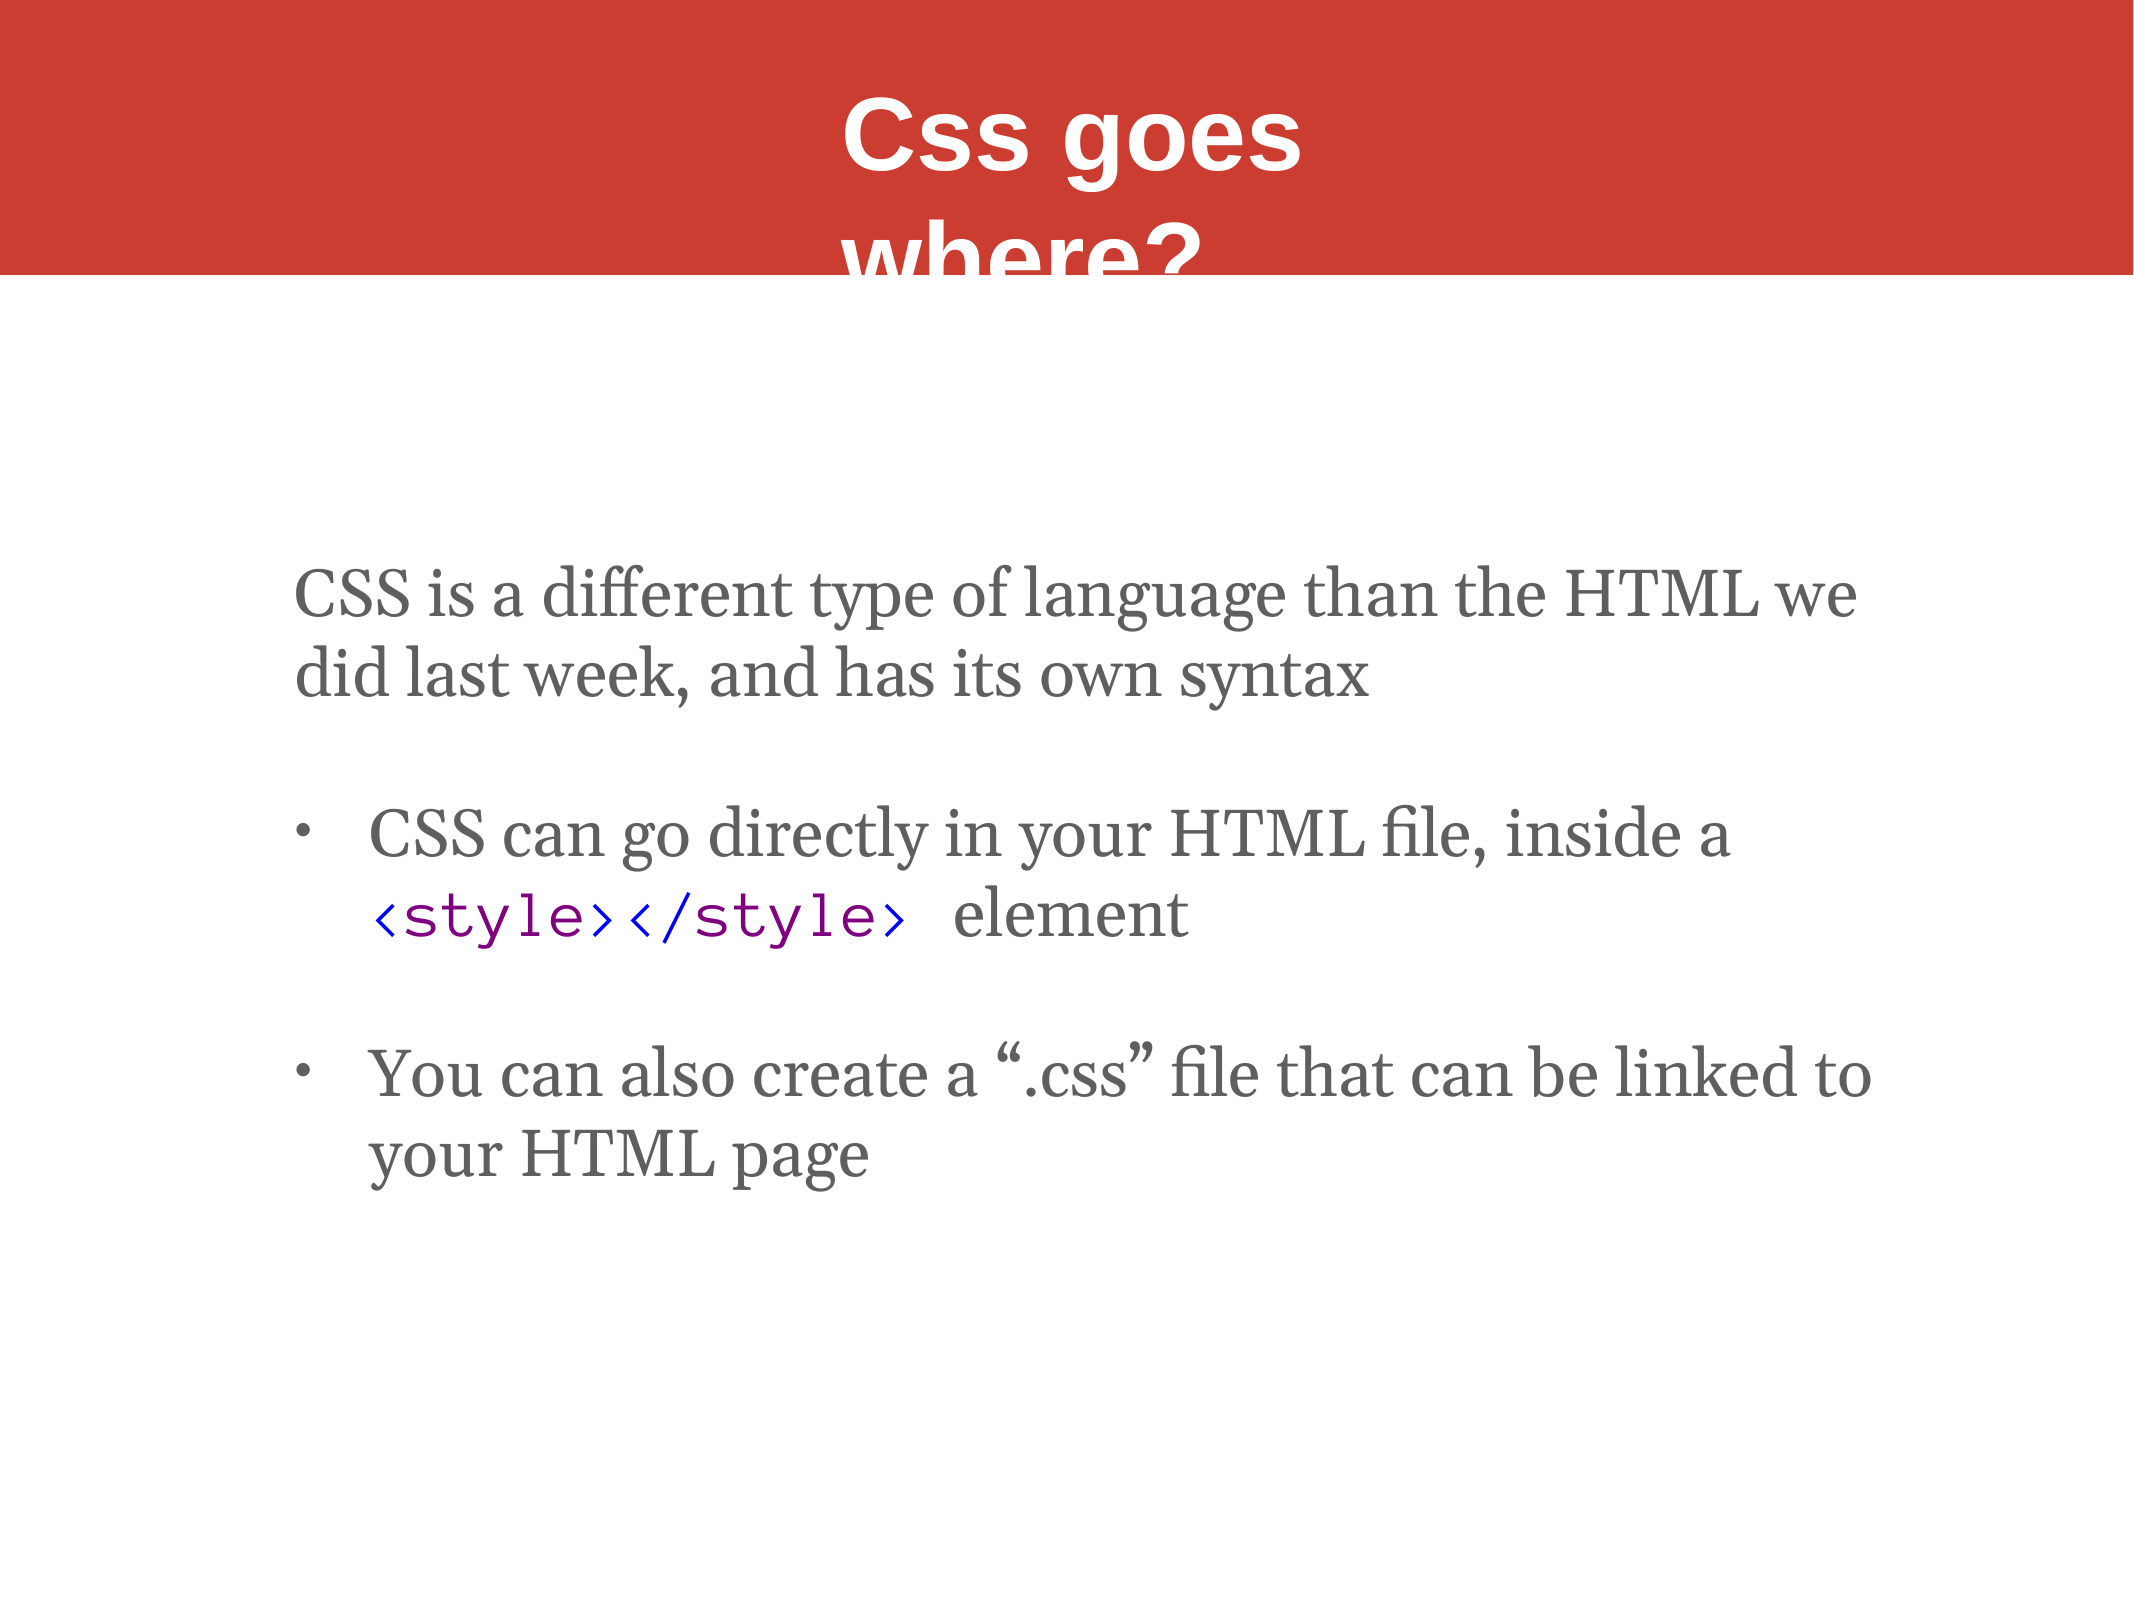

# Css goes where?
CSS is a different type of language than the HTML we did last week, and has its own syntax

CSS can go directly in your HTML file, inside a <style></style> element

You can also create a “.css” file that can be linked to your HTML page